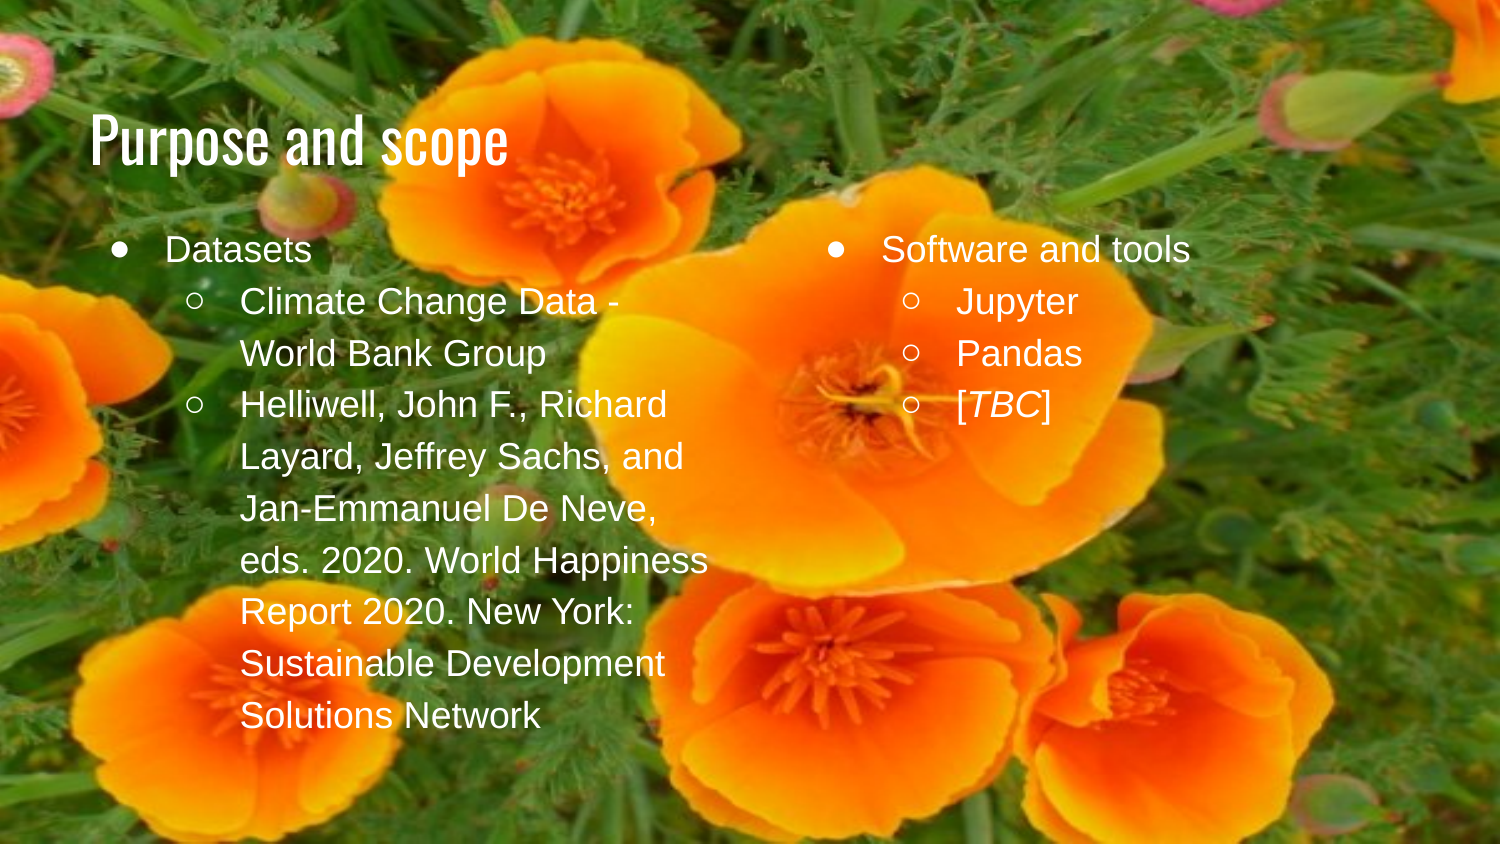

# Purpose and scope
Datasets
Climate Change Data - World Bank Group
Helliwell, John F., Richard Layard, Jeffrey Sachs, and Jan-Emmanuel De Neve, eds. 2020. World Happiness Report 2020. New York: Sustainable Development Solutions Network

Software and tools
Jupyter
Pandas
[TBC]